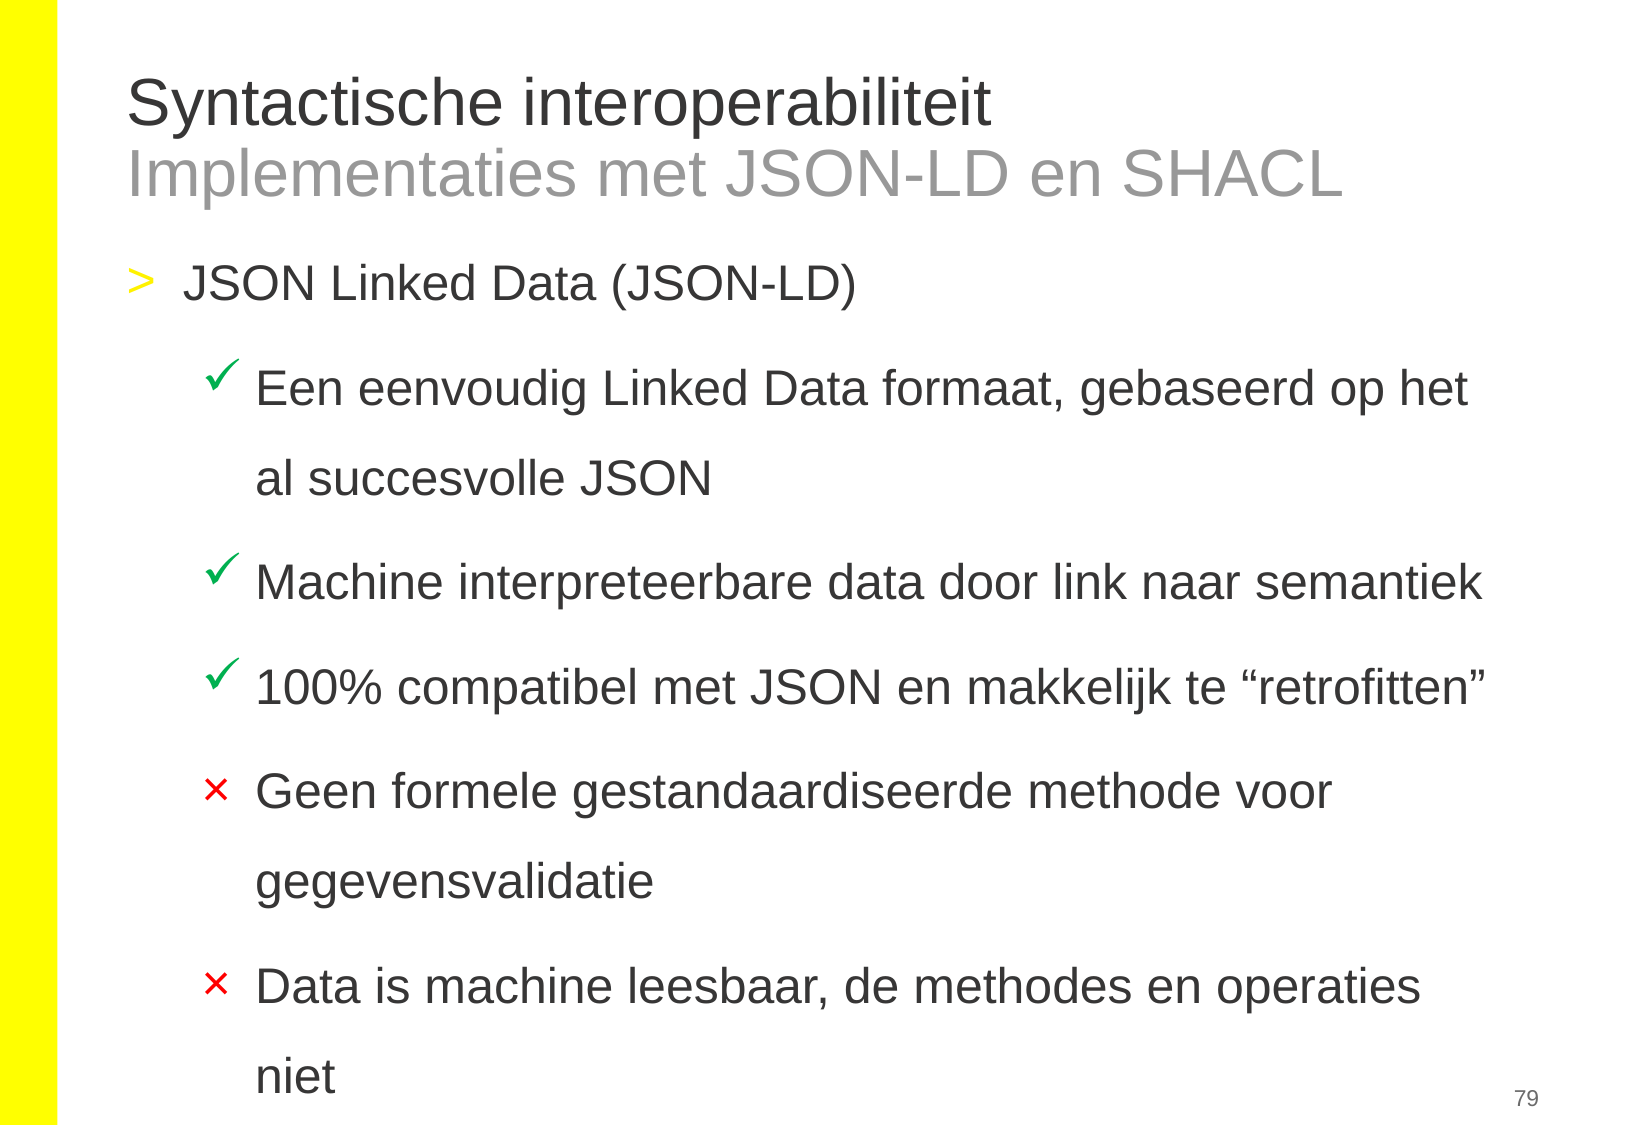

# Syntactische interoperabiliteit Implementaties met JSON-LD en SHACL
JSON Linked Data (JSON-LD)
Een eenvoudig Linked Data formaat, gebaseerd op het al succesvolle JSON
Machine interpreteerbare data door link naar semantiek
100% compatibel met JSON en makkelijk te “retrofitten”
Geen formele gestandaardiseerde methode voor gegevensvalidatie
Data is machine leesbaar, de methodes en operaties niet
79